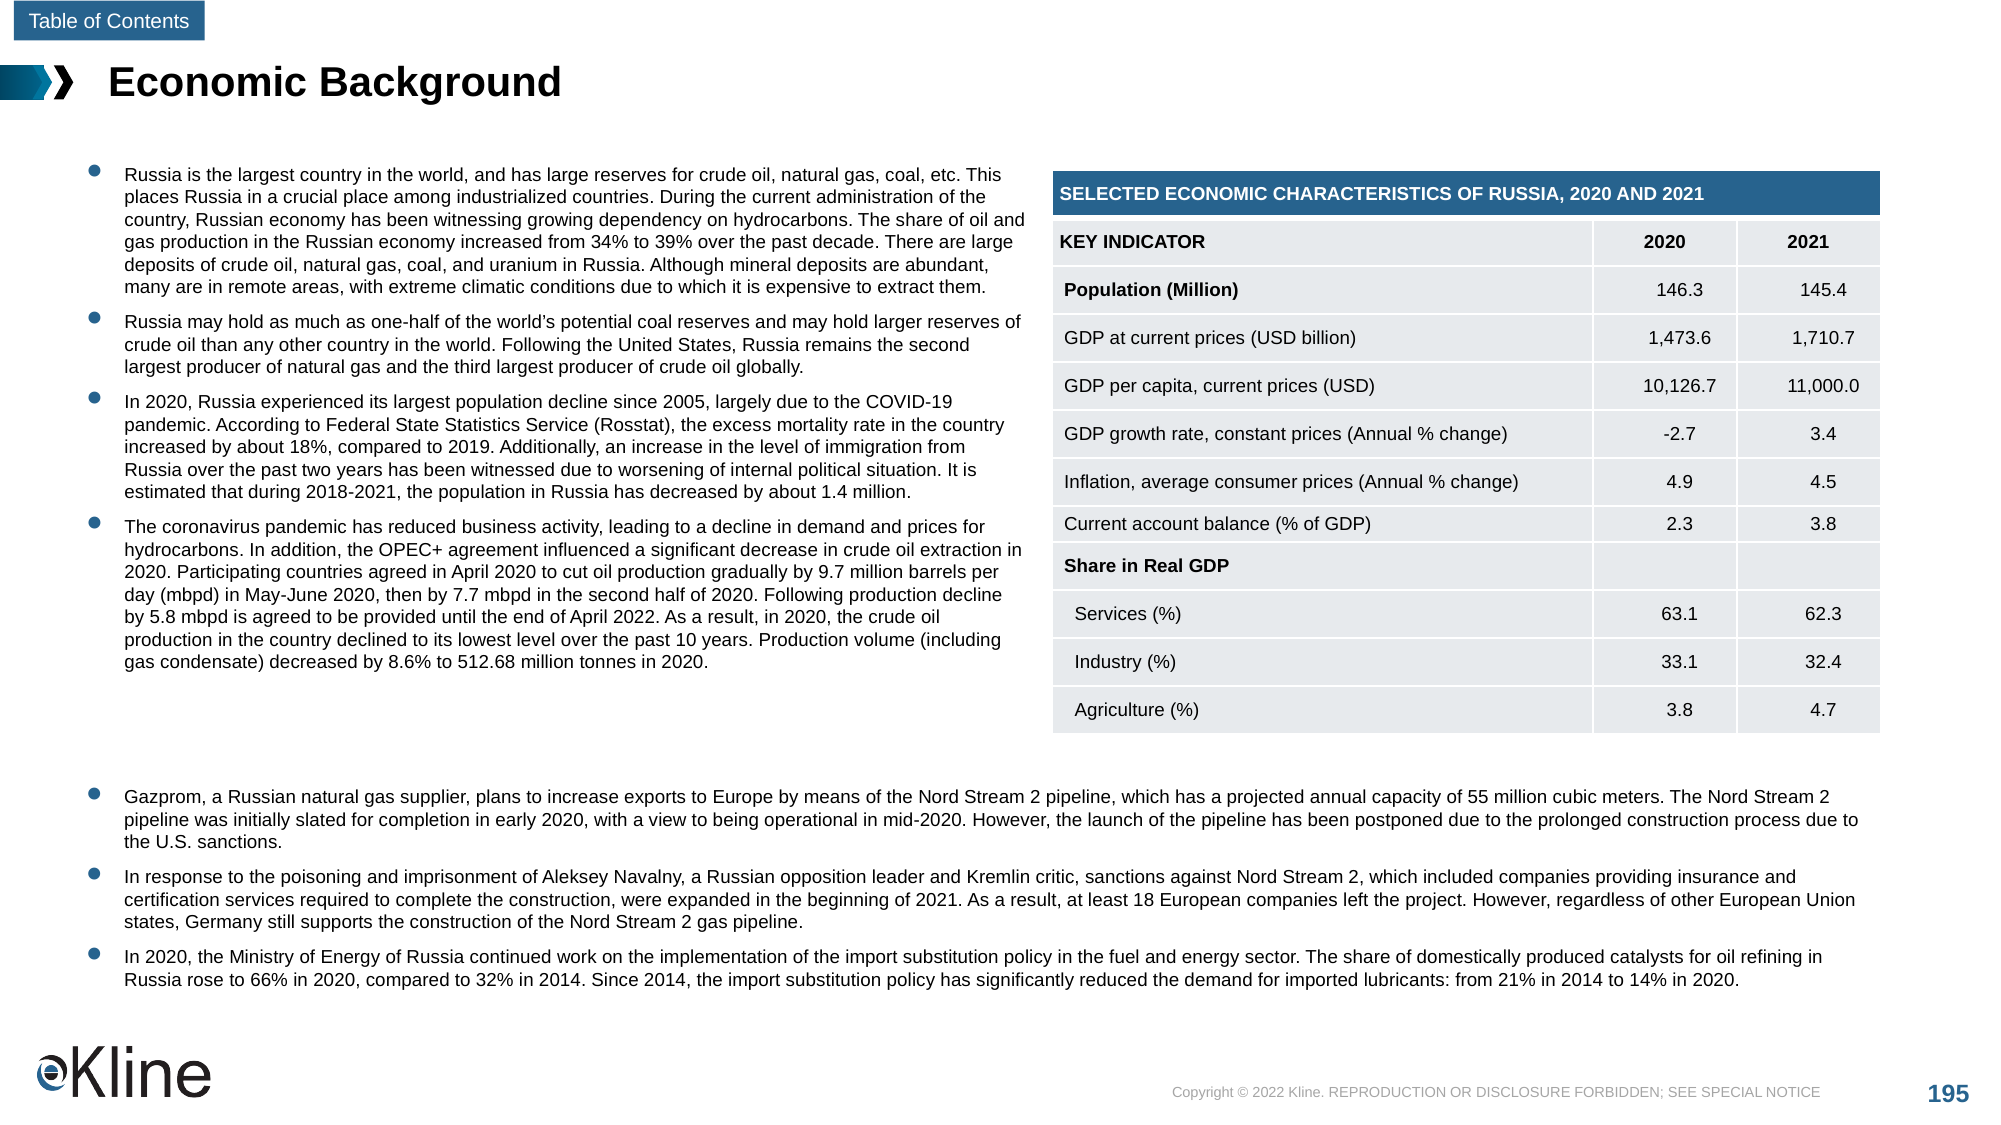

# Economic Background
Russia is the largest country in the world, and has large reserves for crude oil, natural gas, coal, etc. This places Russia in a crucial place among industrialized countries. During the current administration of the country, Russian economy has been witnessing growing dependency on hydrocarbons. The share of oil and gas production in the Russian economy increased from 34% to 39% over the past decade. There are large deposits of crude oil, natural gas, coal, and uranium in Russia. Although mineral deposits are abundant, many are in remote areas, with extreme climatic conditions due to which it is expensive to extract them.
Russia may hold as much as one-half of the world’s potential coal reserves and may hold larger reserves of crude oil than any other country in the world. Following the United States, Russia remains the second largest producer of natural gas and the third largest producer of crude oil globally.
In 2020, Russia experienced its largest population decline since 2005, largely due to the COVID-19 pandemic. According to Federal State Statistics Service (Rosstat), the excess mortality rate in the country increased by about 18%, compared to 2019. Additionally, an increase in the level of immigration from Russia over the past two years has been witnessed due to worsening of internal political situation. It is estimated that during 2018-2021, the population in Russia has decreased by about 1.4 million.
The coronavirus pandemic has reduced business activity, leading to a decline in demand and prices for hydrocarbons. In addition, the OPEC+ agreement influenced a significant decrease in crude oil extraction in 2020. Participating countries agreed in April 2020 to cut oil production gradually by 9.7 million barrels per day (mbpd) in May-June 2020, then by 7.7 mbpd in the second half of 2020. Following production decline by 5.8 mbpd is agreed to be provided until the end of April 2022. As a result, in 2020, the crude oil production in the country declined to its lowest level over the past 10 years. Production volume (including gas condensate) decreased by 8.6% to 512.68 million tonnes in 2020.
Gazprom, a Russian natural gas supplier, plans to increase exports to Europe by means of the Nord Stream 2 pipeline, which has a projected annual capacity of 55 million cubic meters. The Nord Stream 2 pipeline was initially slated for completion in early 2020, with a view to being operational in mid-2020. However, the launch of the pipeline has been postponed due to the prolonged construction process due to the U.S. sanctions.
In response to the poisoning and imprisonment of Aleksey Navalny, a Russian opposition leader and Kremlin critic, sanctions against Nord Stream 2, which included companies providing insurance and certification services required to complete the construction, were expanded in the beginning of 2021. As a result, at least 18 European companies left the project. However, regardless of other European Union states, Germany still supports the construction of the Nord Stream 2 gas pipeline.
In 2020, the Ministry of Energy of Russia continued work on the implementation of the import substitution policy in the fuel and energy sector. The share of domestically produced catalysts for oil refining in Russia rose to 66% in 2020, compared to 32% in 2014. Since 2014, the import substitution policy has significantly reduced the demand for imported lubricants: from 21% in 2014 to 14% in 2020.
| SELECTED ECONOMIC CHARACTERISTICS OF RUSSIA, 2020 AND 2021 |  |  |
| --- | --- | --- |
| KEY INDICATOR | 2020 | 2021 |
| Population (Million) | 146.3 | 145.4 |
| GDP at current prices (USD billion) | 1,473.6 | 1,710.7 |
| GDP per capita, current prices (USD) | 10,126.7 | 11,000.0 |
| GDP growth rate, constant prices (Annual % change) | -2.7 | 3.4 |
| Inflation, average consumer prices (Annual % change) | 4.9 | 4.5 |
| Current account balance (% of GDP) | 2.3 | 3.8 |
| Share in Real GDP |  |  |
| Services (%) | 63.1 | 62.3 |
| Industry (%) | 33.1 | 32.4 |
| Agriculture (%) | 3.8 | 4.7 |